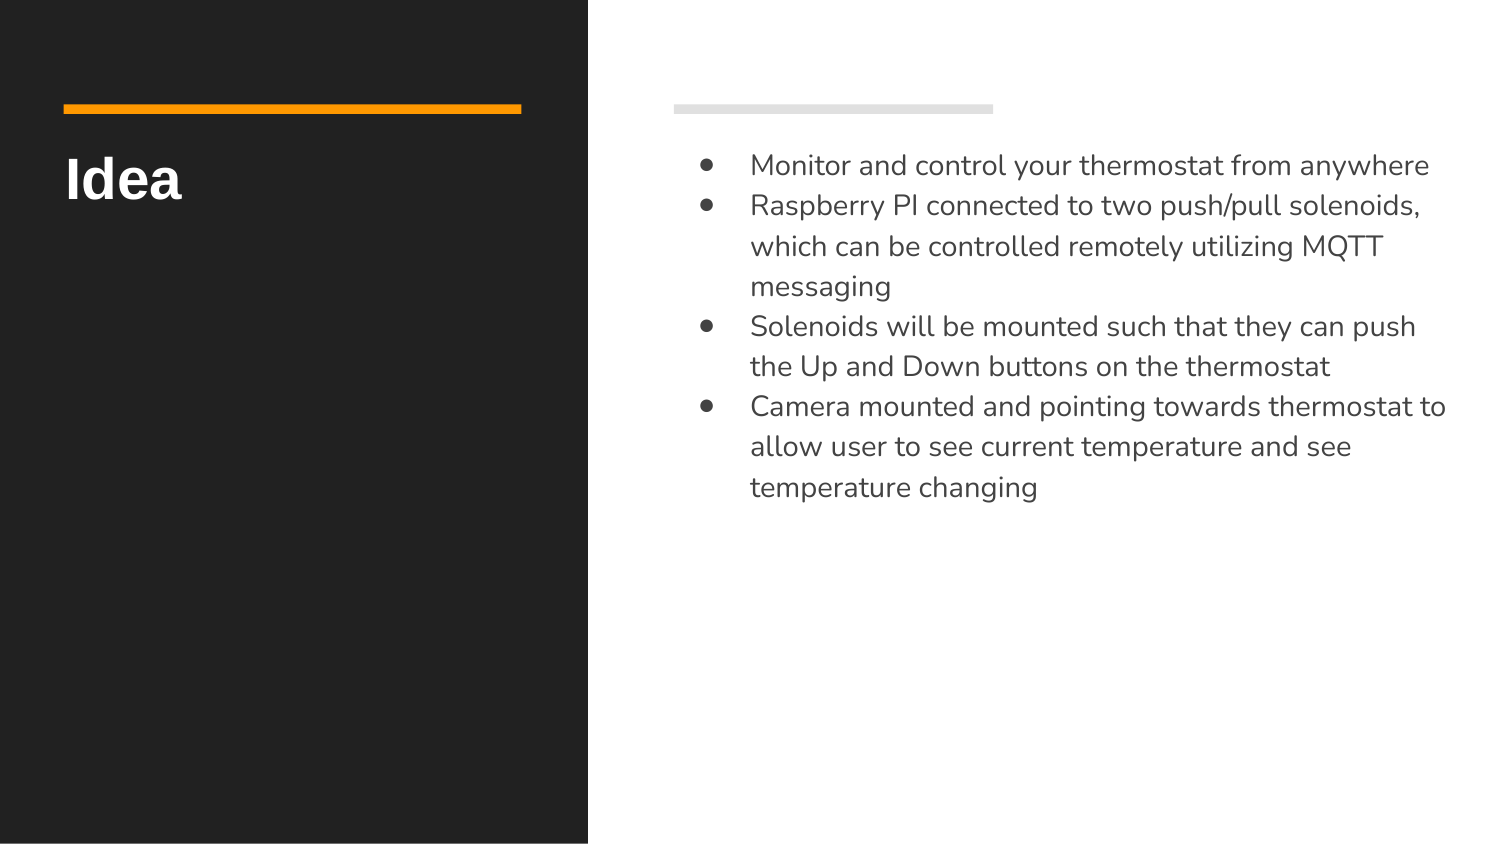

# Idea
Monitor and control your thermostat from anywhere
Raspberry PI connected to two push/pull solenoids, which can be controlled remotely utilizing MQTT messaging
Solenoids will be mounted such that they can push the Up and Down buttons on the thermostat
Camera mounted and pointing towards thermostat to allow user to see current temperature and see temperature changing